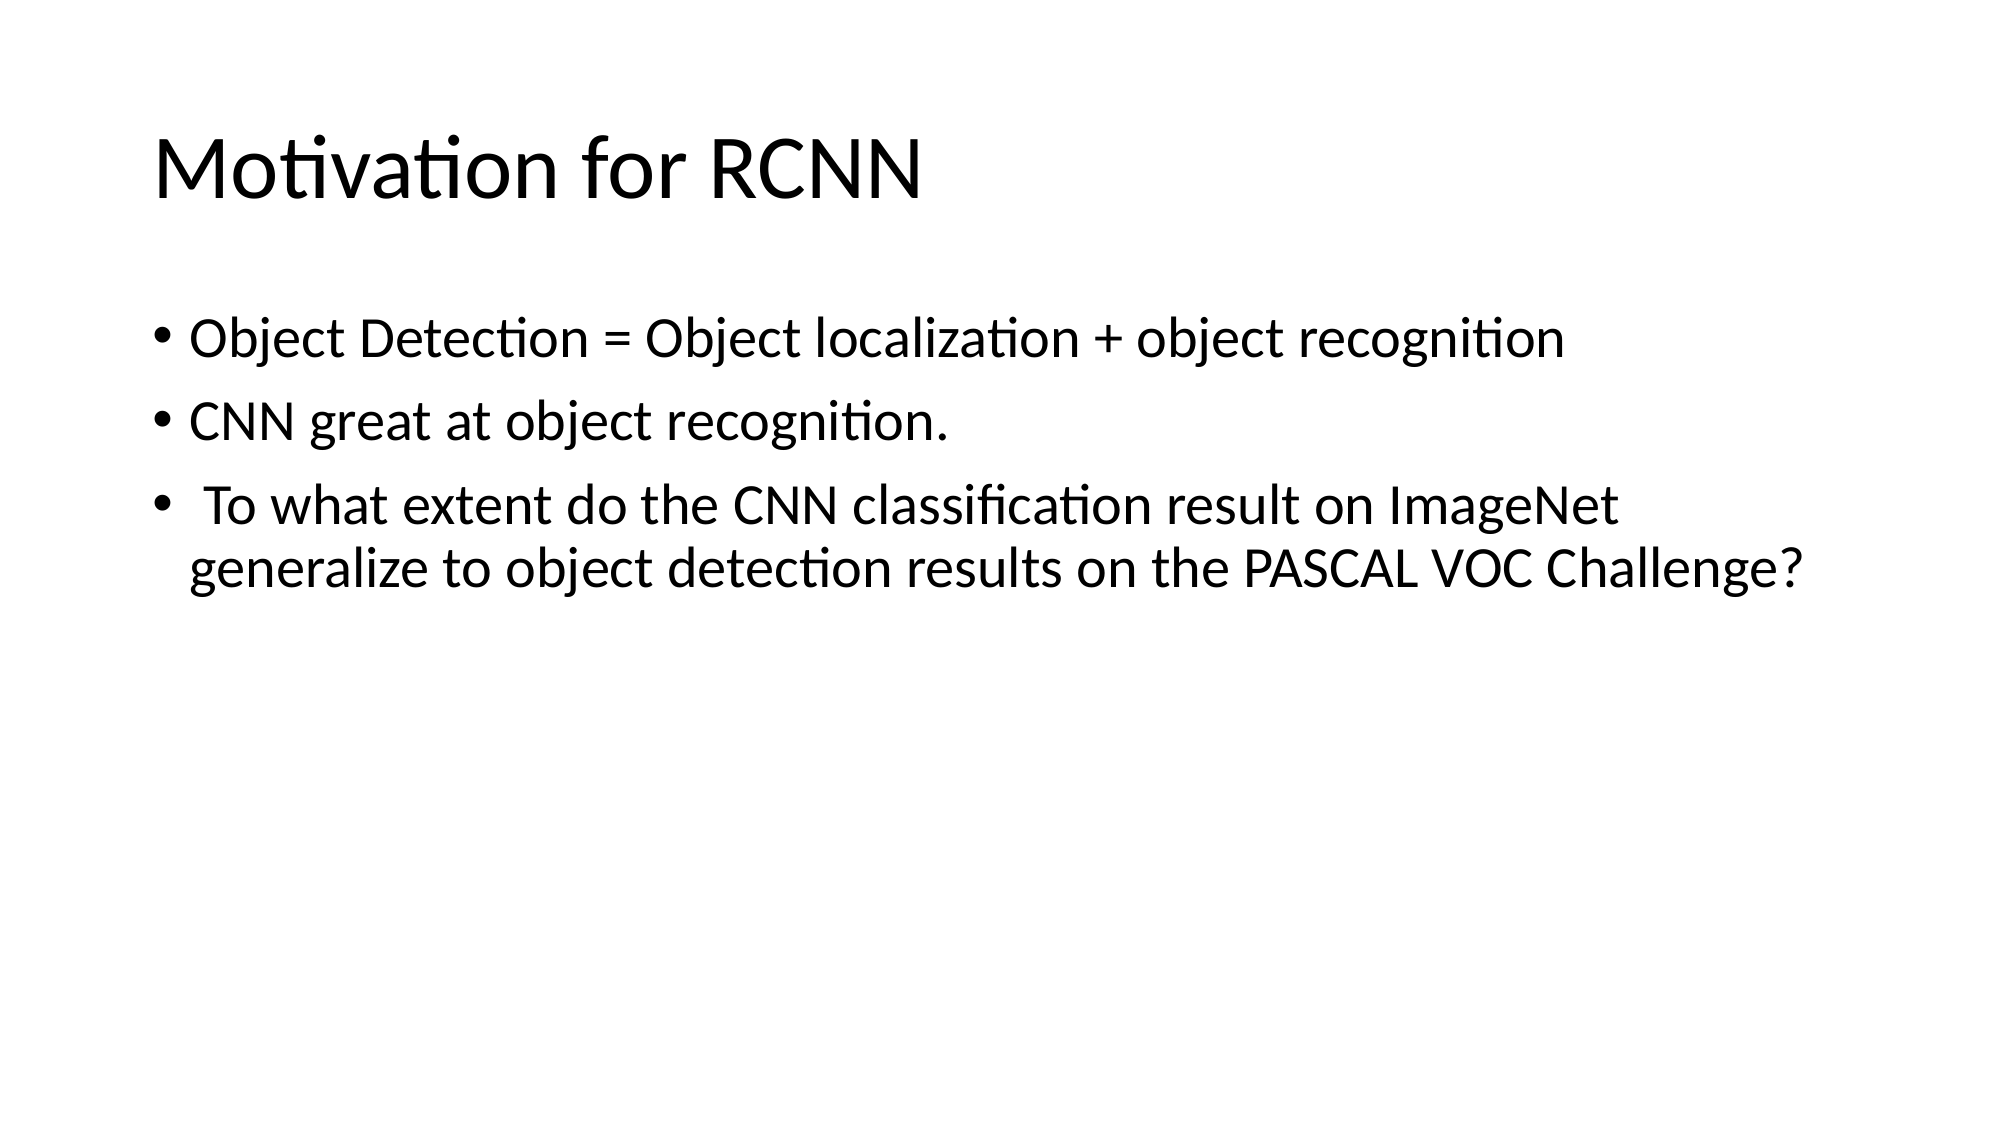

# Motivation for RCNN
Object Detection = Object localization + object recognition
CNN great at object recognition.
 To what extent do the CNN classification result on ImageNet generalize to object detection results on the PASCAL VOC Challenge?